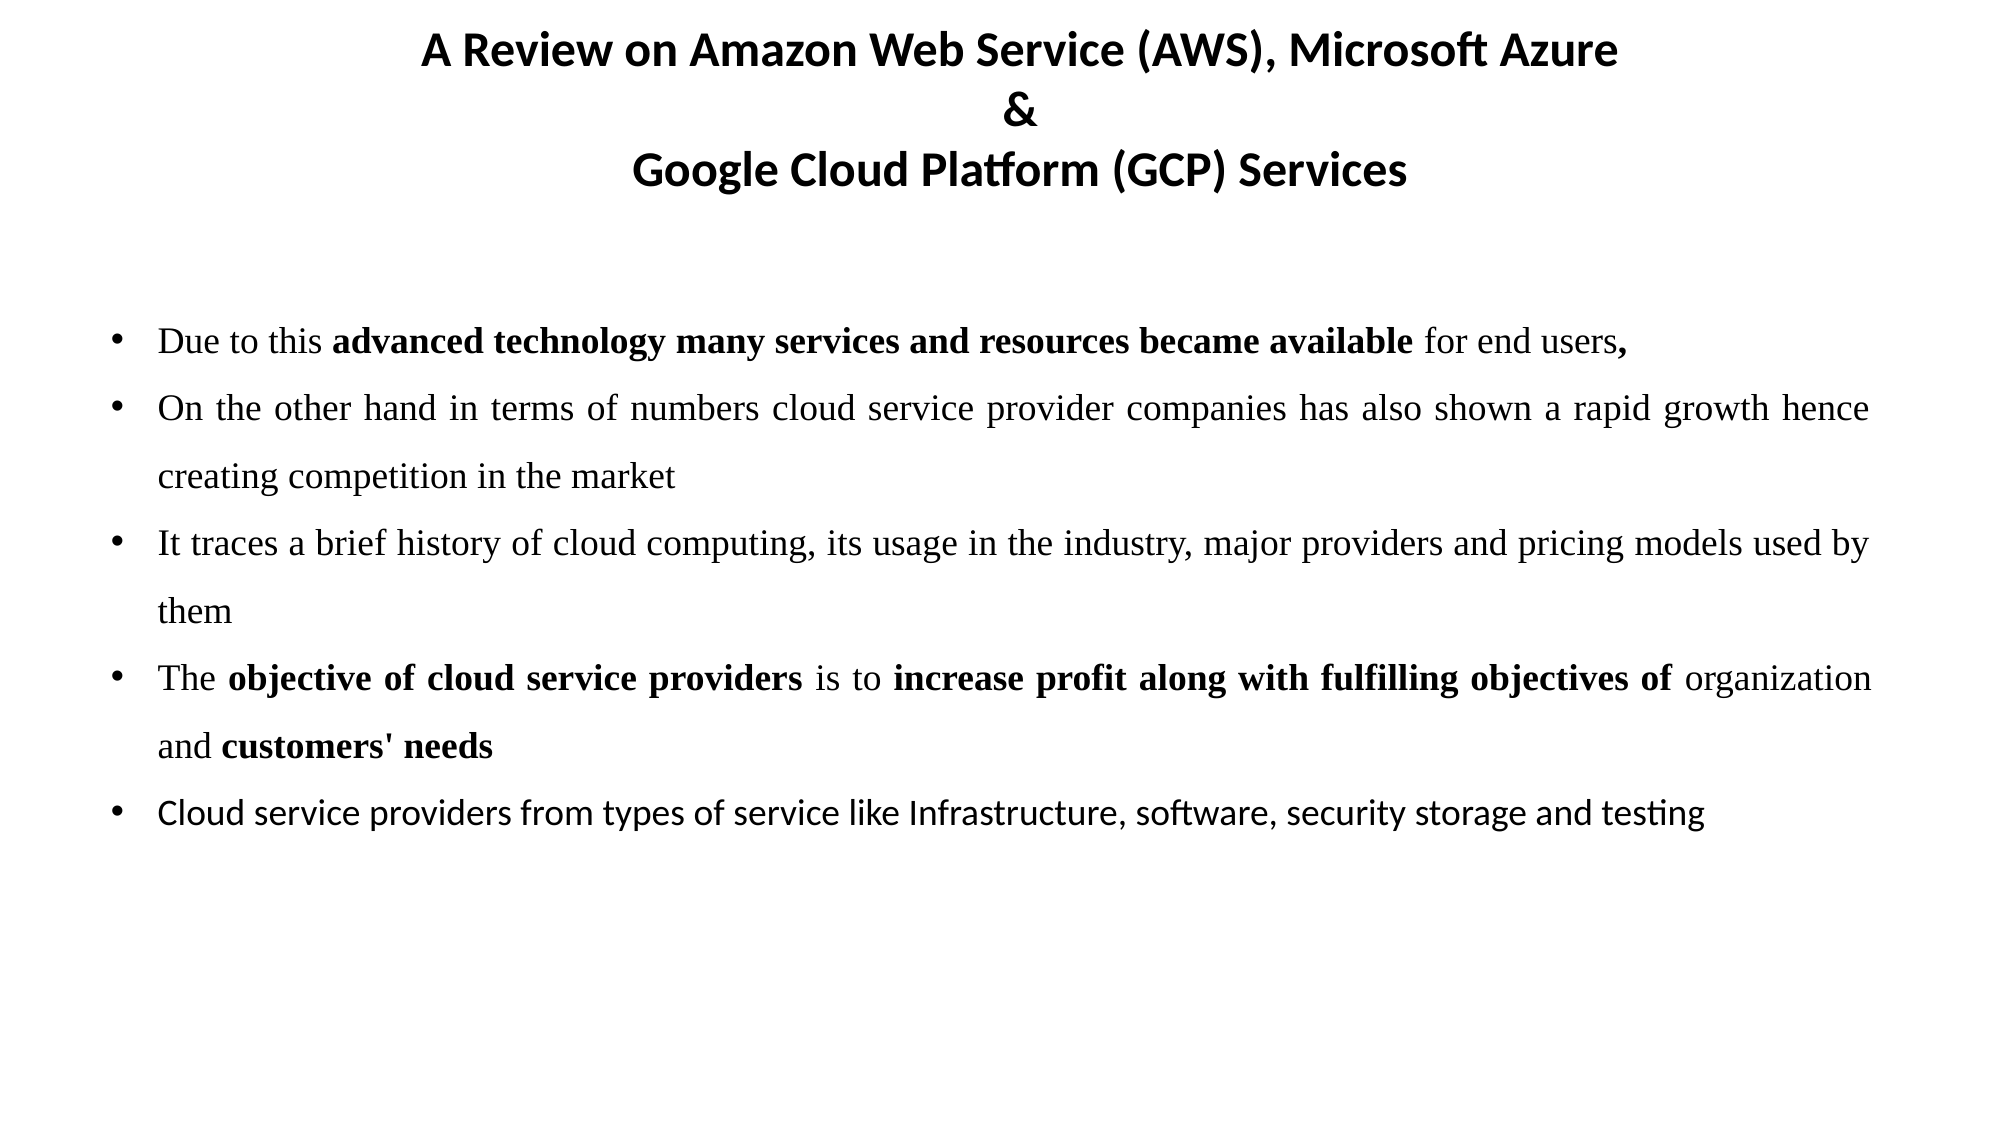

A Review on Amazon Web Service (AWS), Microsoft Azure
&
Google Cloud Platform (GCP) Services

Due to this advanced technology many services and resources became available for end users,
On the other hand in terms of numbers cloud service provider companies has also shown a rapid growth hence creating competition in the market
It traces a brief history of cloud computing, its usage in the industry, major providers and pricing models used by them
The objective of cloud service providers is to increase profit along with fulfilling objectives of organization and customers' needs
Cloud service providers from types of service like Infrastructure, software, security storage and testing